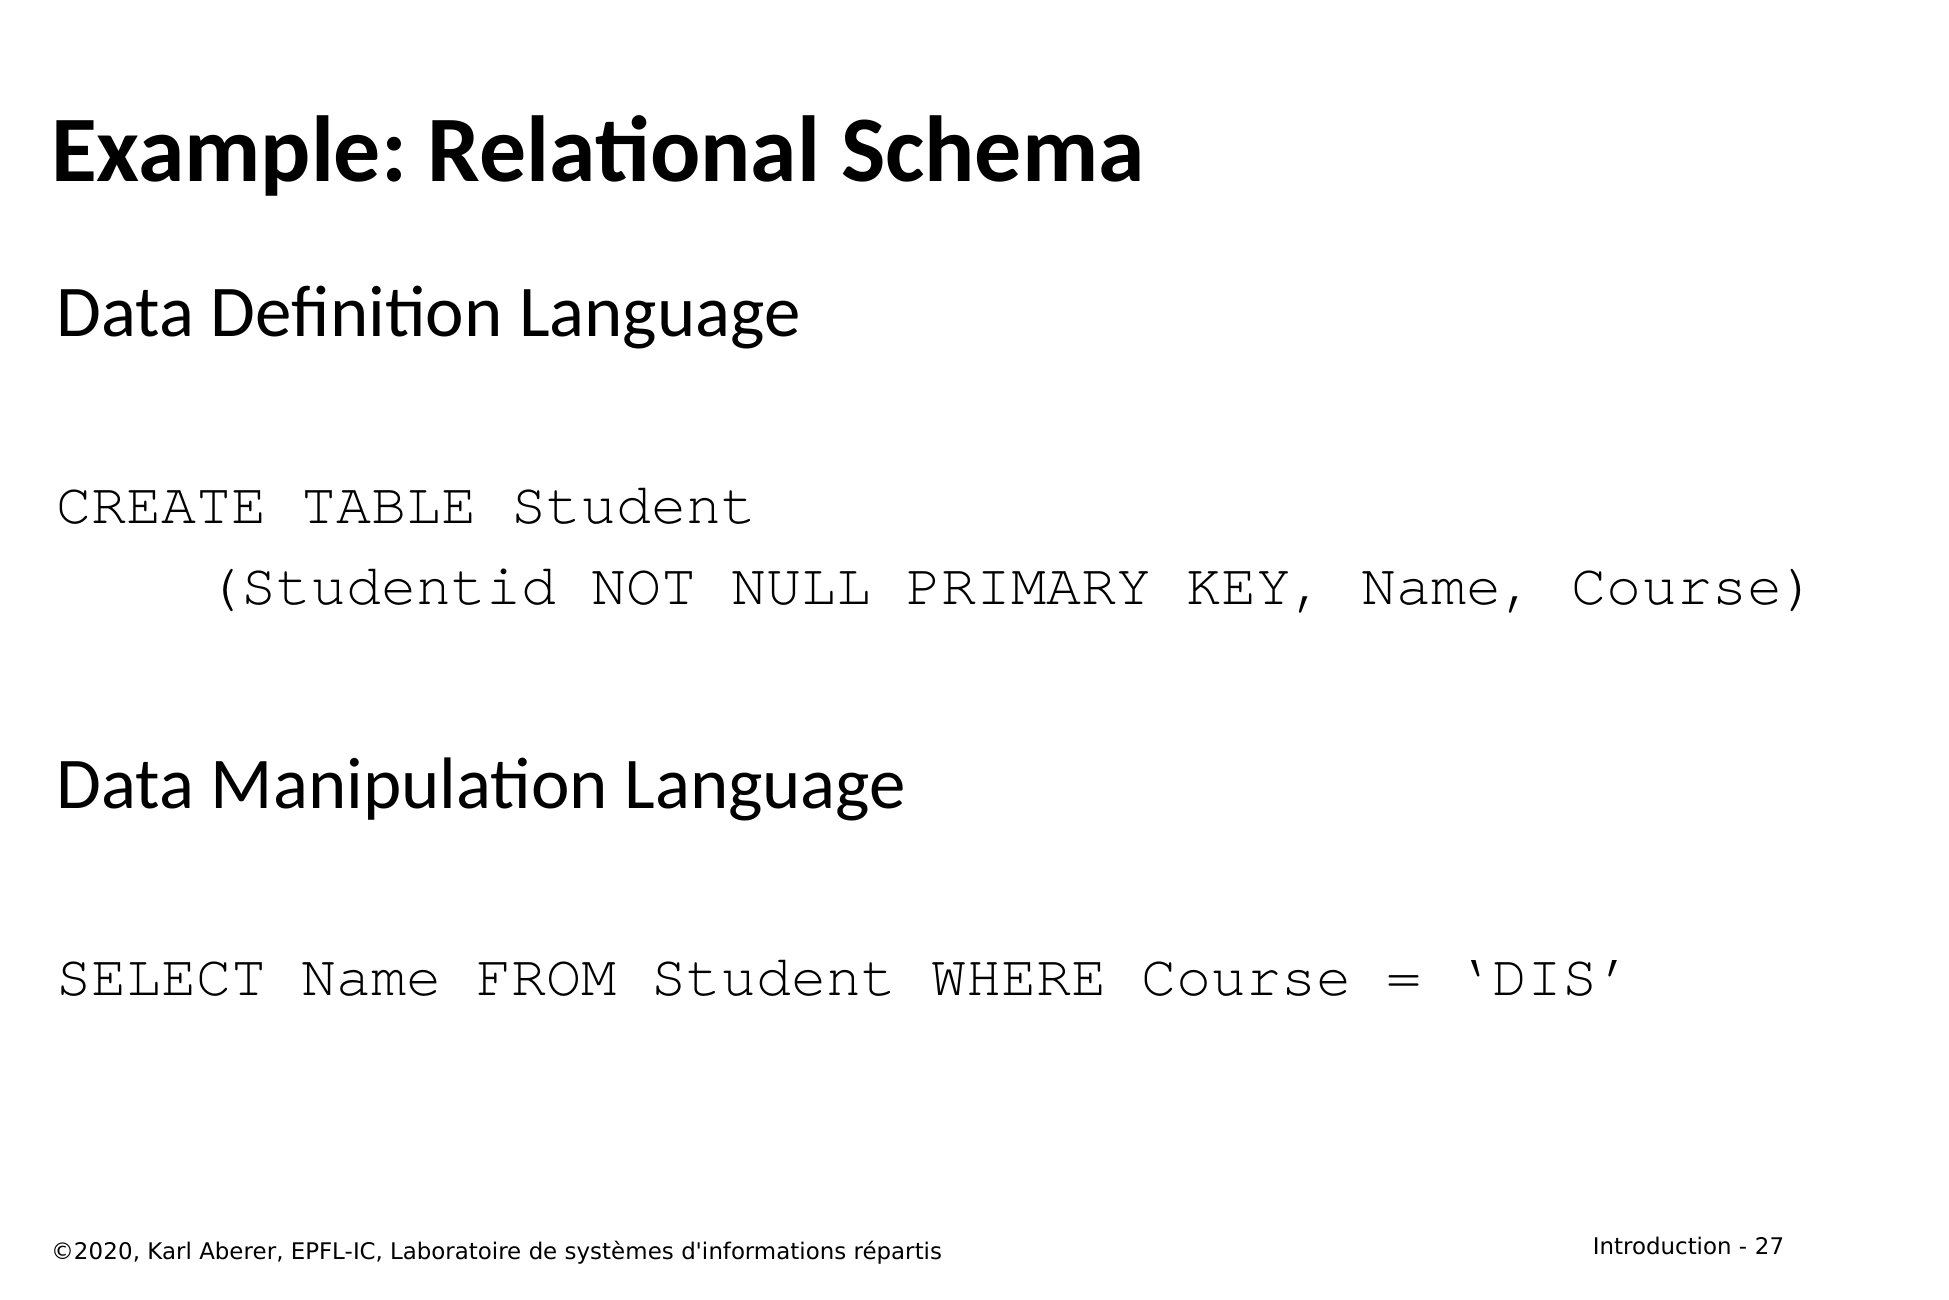

# Example: Relational Schema
Data Definition Language

CREATE TABLE Student
	(Studentid NOT NULL PRIMARY KEY, Name, Course)

Data Manipulation Language

SELECT Name FROM Student WHERE Course = ‘DIS’

©2020, Karl Aberer, EPFL-IC, Laboratoire de systèmes d'informations répartis